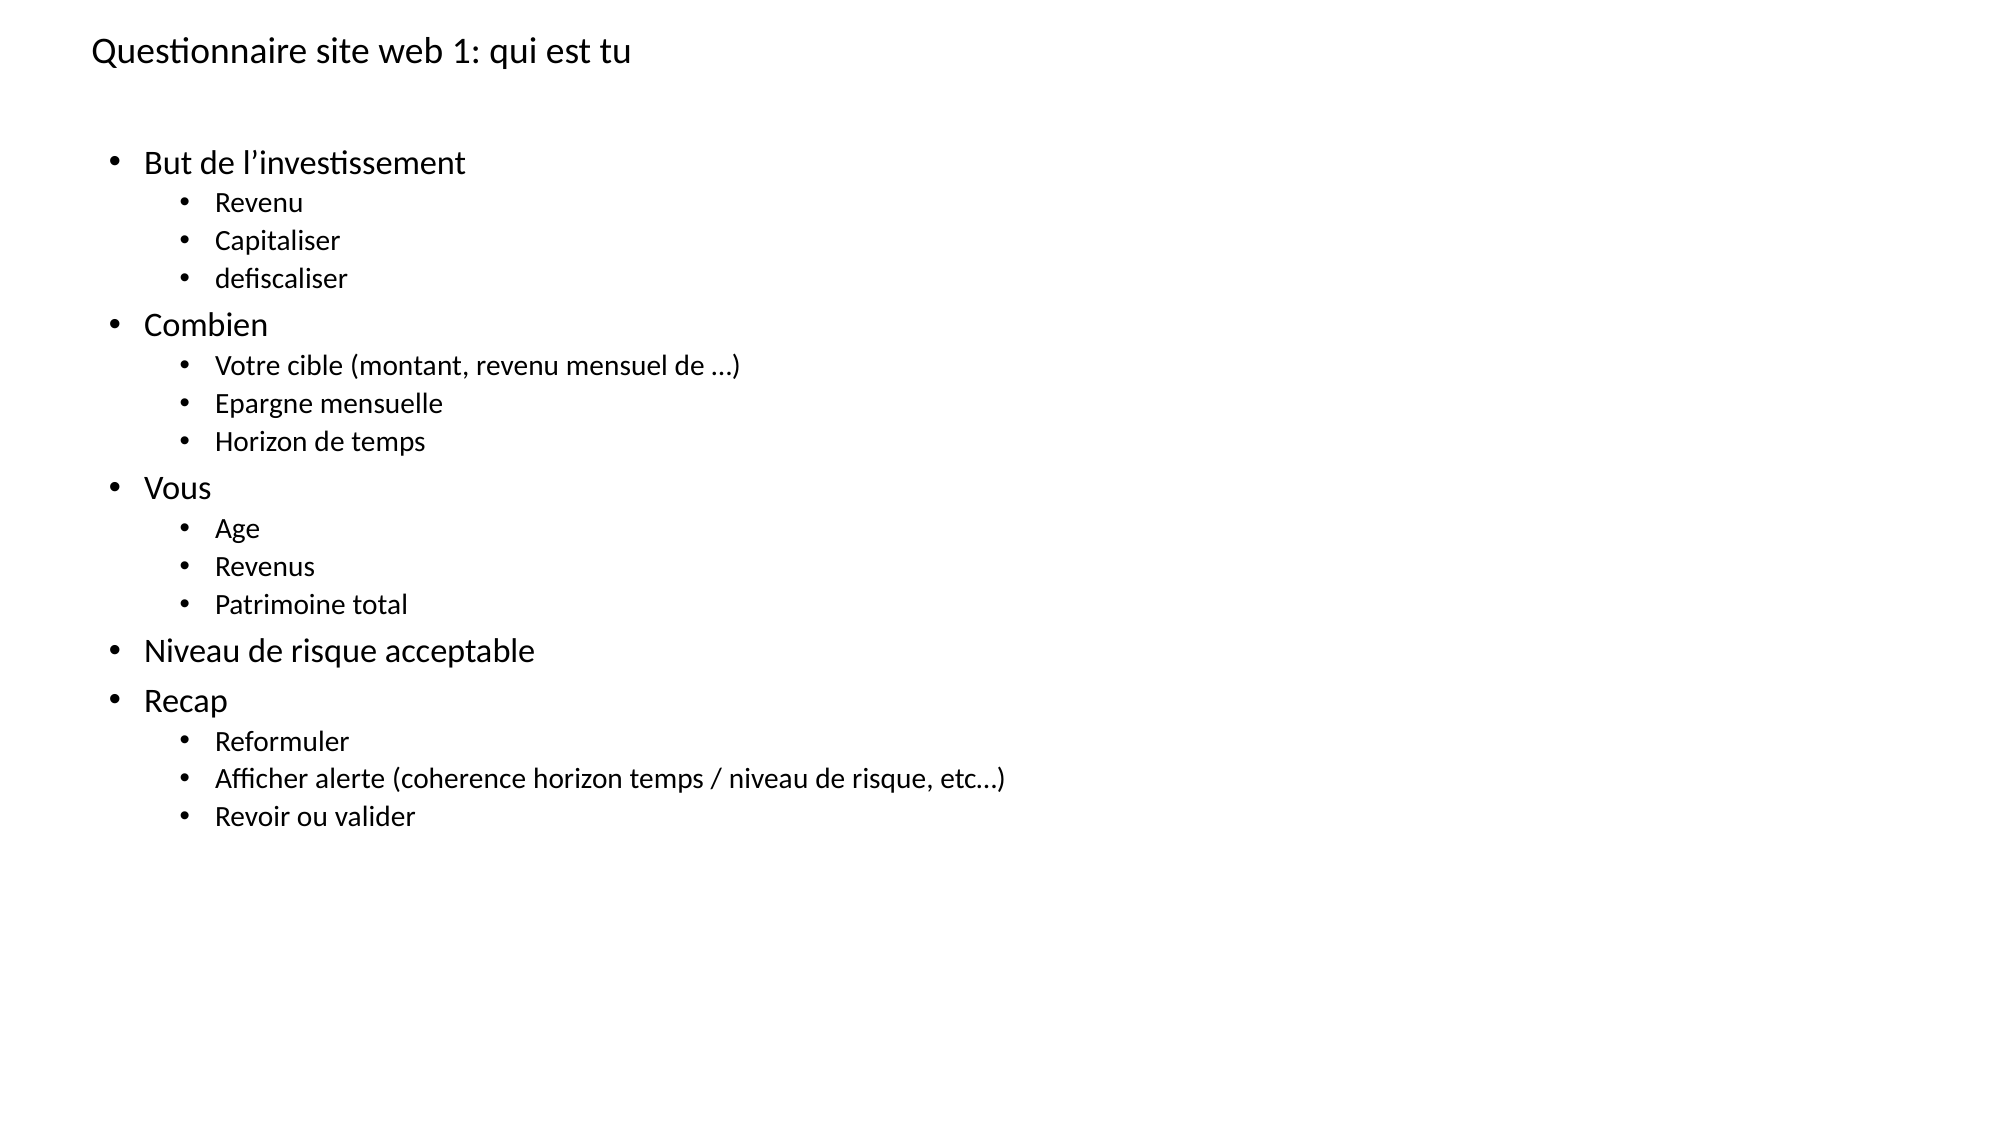

Questionnaire site web 1: qui est tu
But de l’investissement
Revenu
Capitaliser
defiscaliser
Combien
Votre cible (montant, revenu mensuel de …)
Epargne mensuelle
Horizon de temps
Vous
Age
Revenus
Patrimoine total
Niveau de risque acceptable
Recap
Reformuler
Afficher alerte (coherence horizon temps / niveau de risque, etc…)
Revoir ou valider